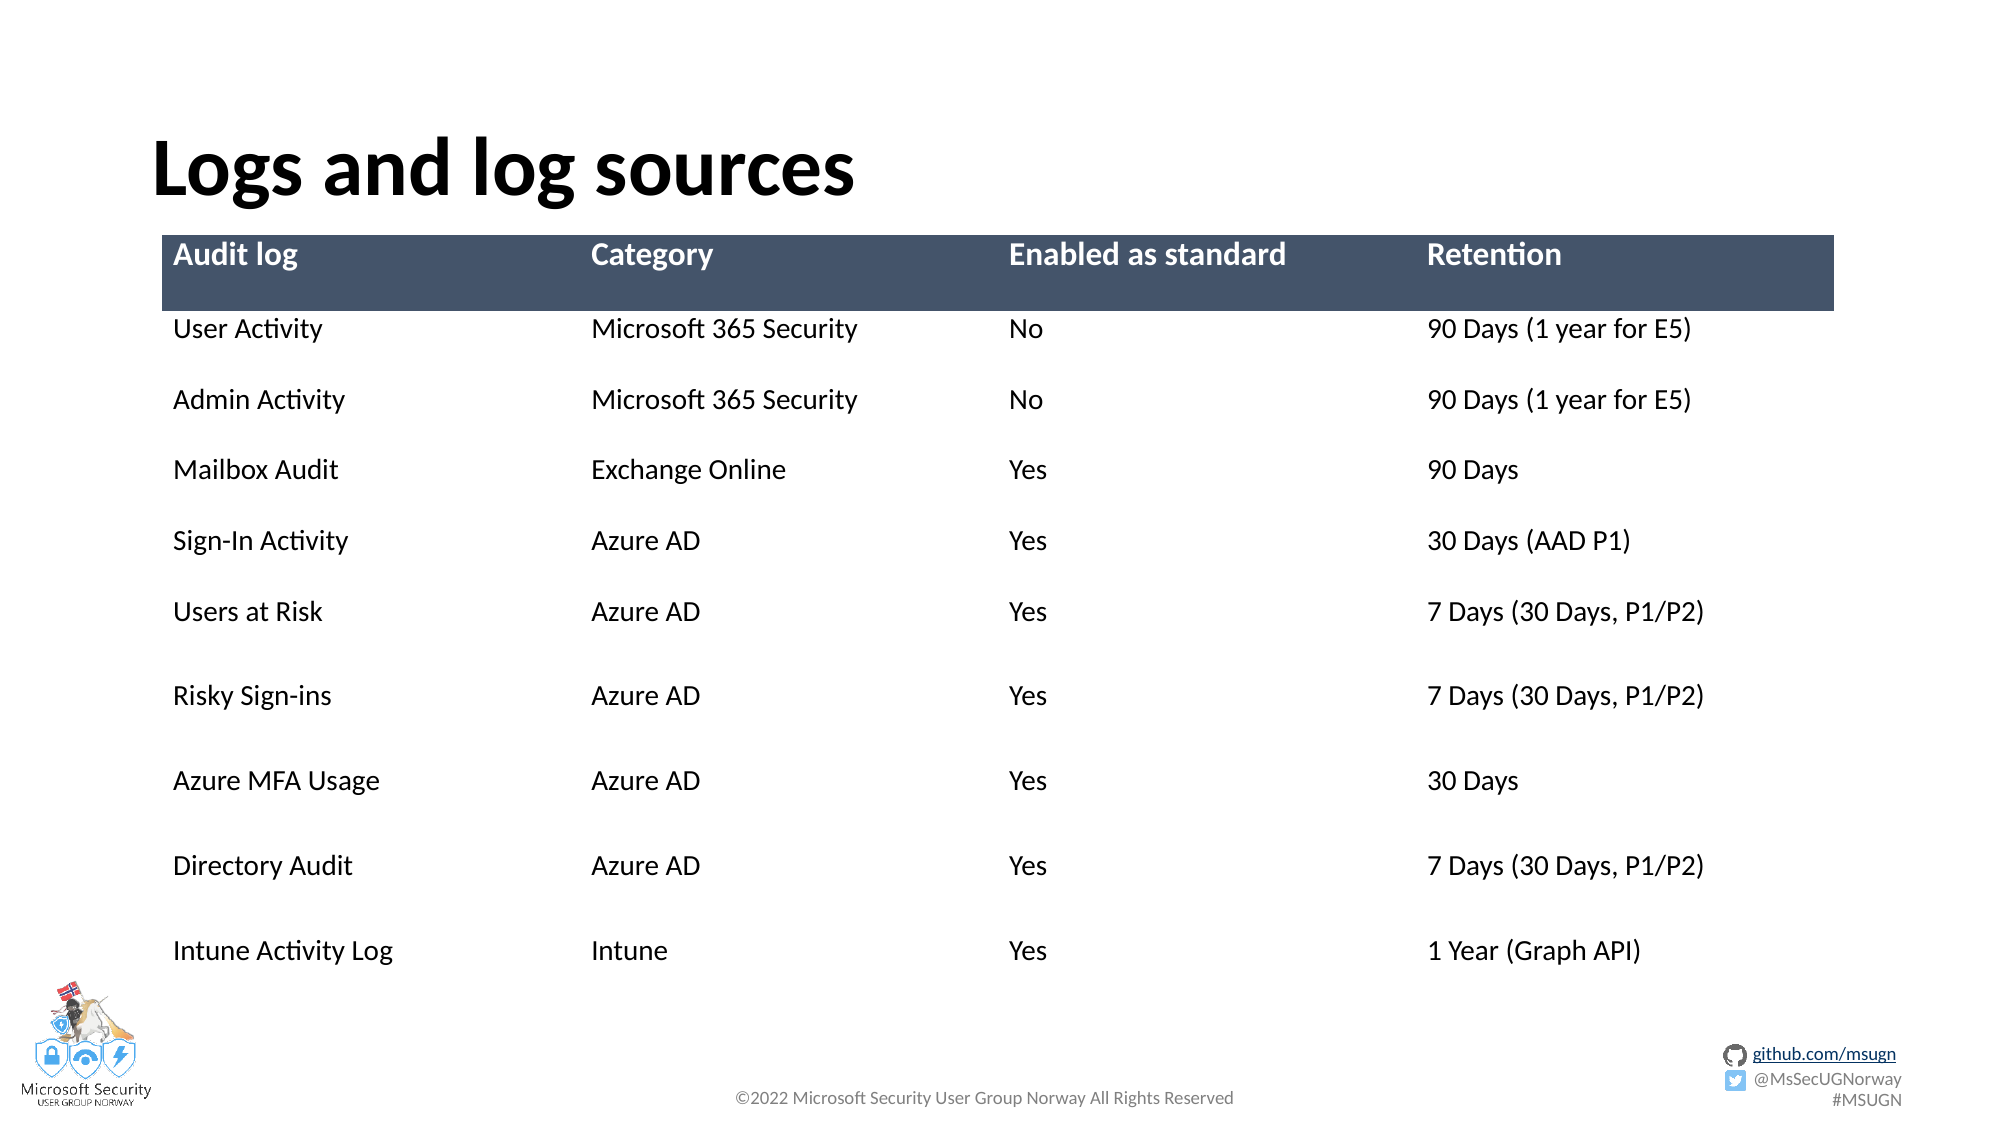

# Logs and log sources
| Audit log | Category | Enabled as standard | Retention |
| --- | --- | --- | --- |
| User Activity | Microsoft 365 Security | No | 90 Days (1 year for E5) |
| Admin Activity | Microsoft 365 Security | No | 90 Days (1 year for E5) |
| Mailbox Audit | Exchange Online | Yes | 90 Days |
| Sign-In Activity | Azure AD | Yes | 30 Days (AAD P1) |
| Users at Risk | Azure AD | Yes | 7 Days (30 Days, P1/P2) |
| Risky Sign-ins | Azure AD | Yes | 7 Days (30 Days, P1/P2) |
| Azure MFA Usage | Azure AD | Yes | 30 Days |
| Directory Audit | Azure AD | Yes | 7 Days (30 Days, P1/P2) |
| Intune Activity Log | Intune | Yes | 1 Year (Graph API) |